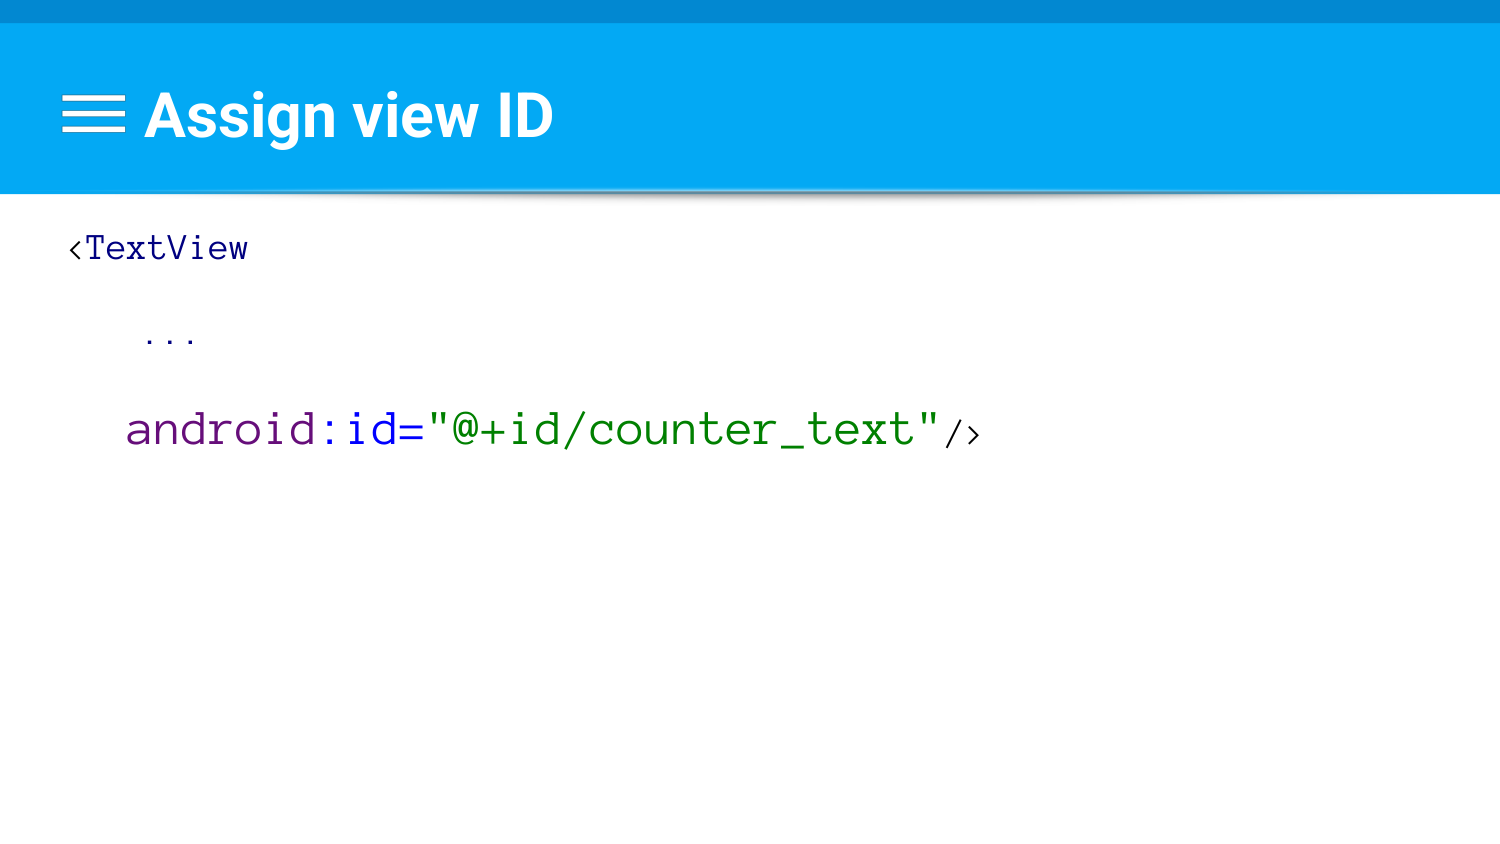

# Assign view ID
<TextView
...
   android:id="@+id/counter_text"/>